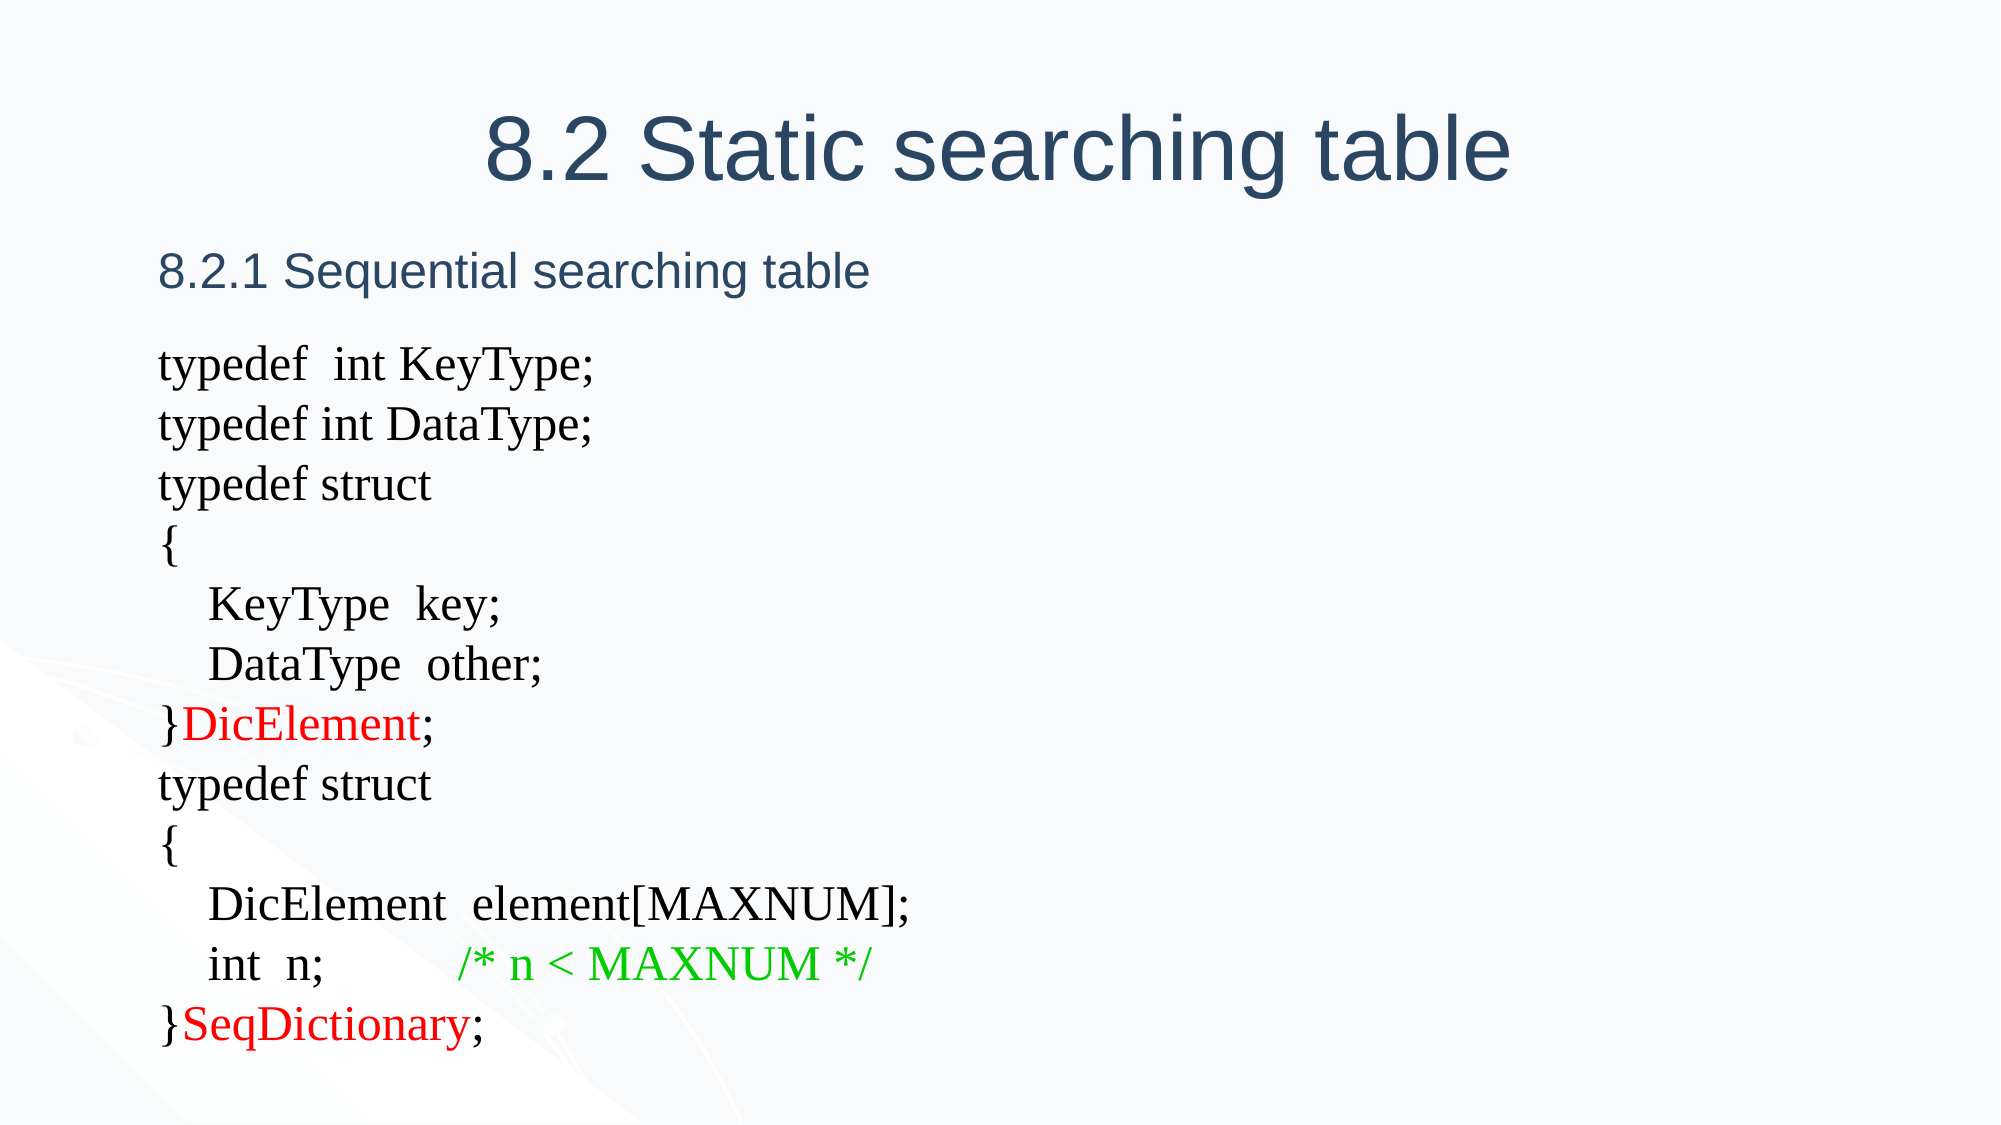

8.2 Static searching table
8.2.1 Sequential searching table
typedef  int KeyType;
typedef int DataType;
typedef struct
{
    KeyType  key;
    DataType  other;
}DicElement;
typedef struct
{
    DicElement  element[MAXNUM];
    int  n;	/* n < MAXNUM */
}SeqDictionary;